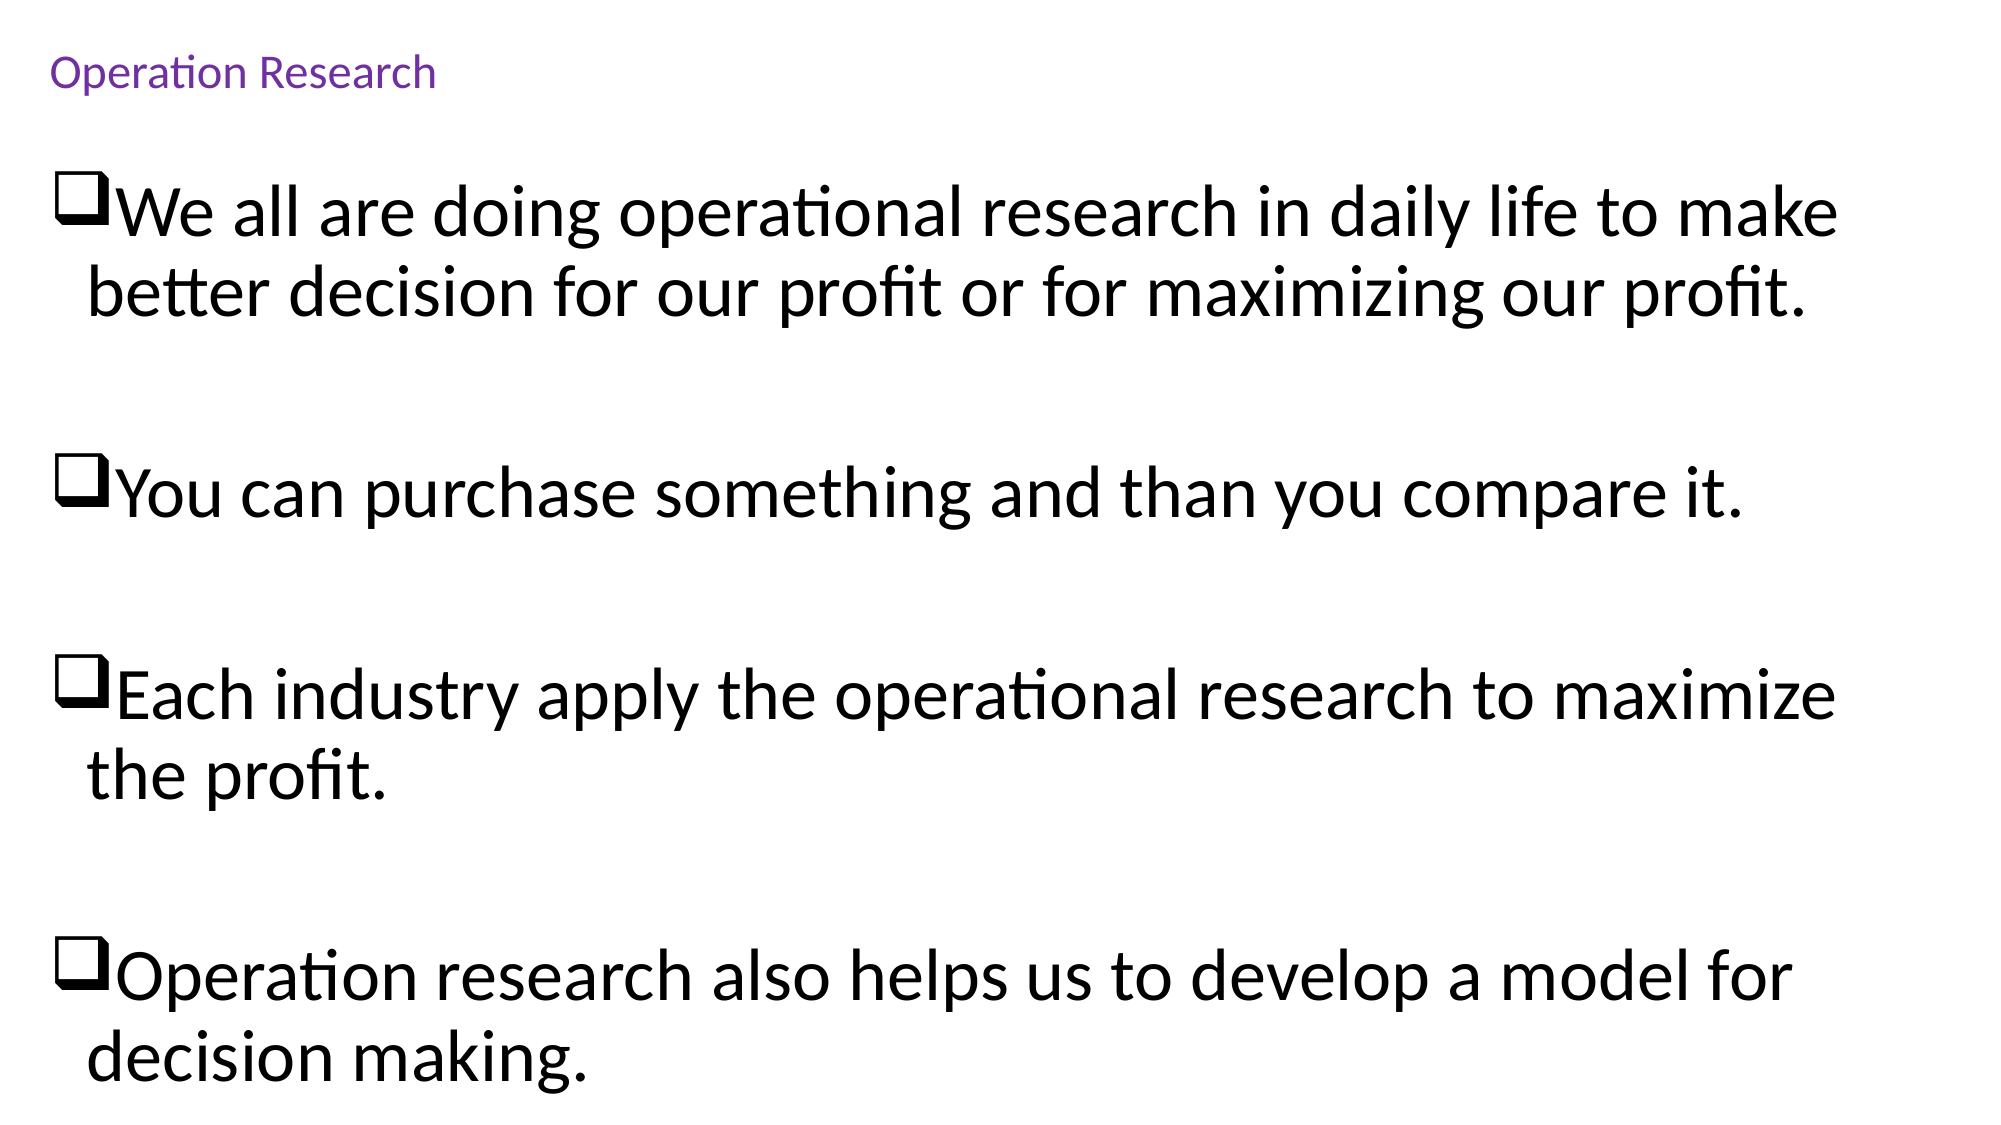

# Operation Research
We all are doing operational research in daily life to make better decision for our profit or for maximizing our profit.

You can purchase something and than you compare it.

Each industry apply the operational research to maximize the profit.

Operation research also helps us to develop a model for decision making.